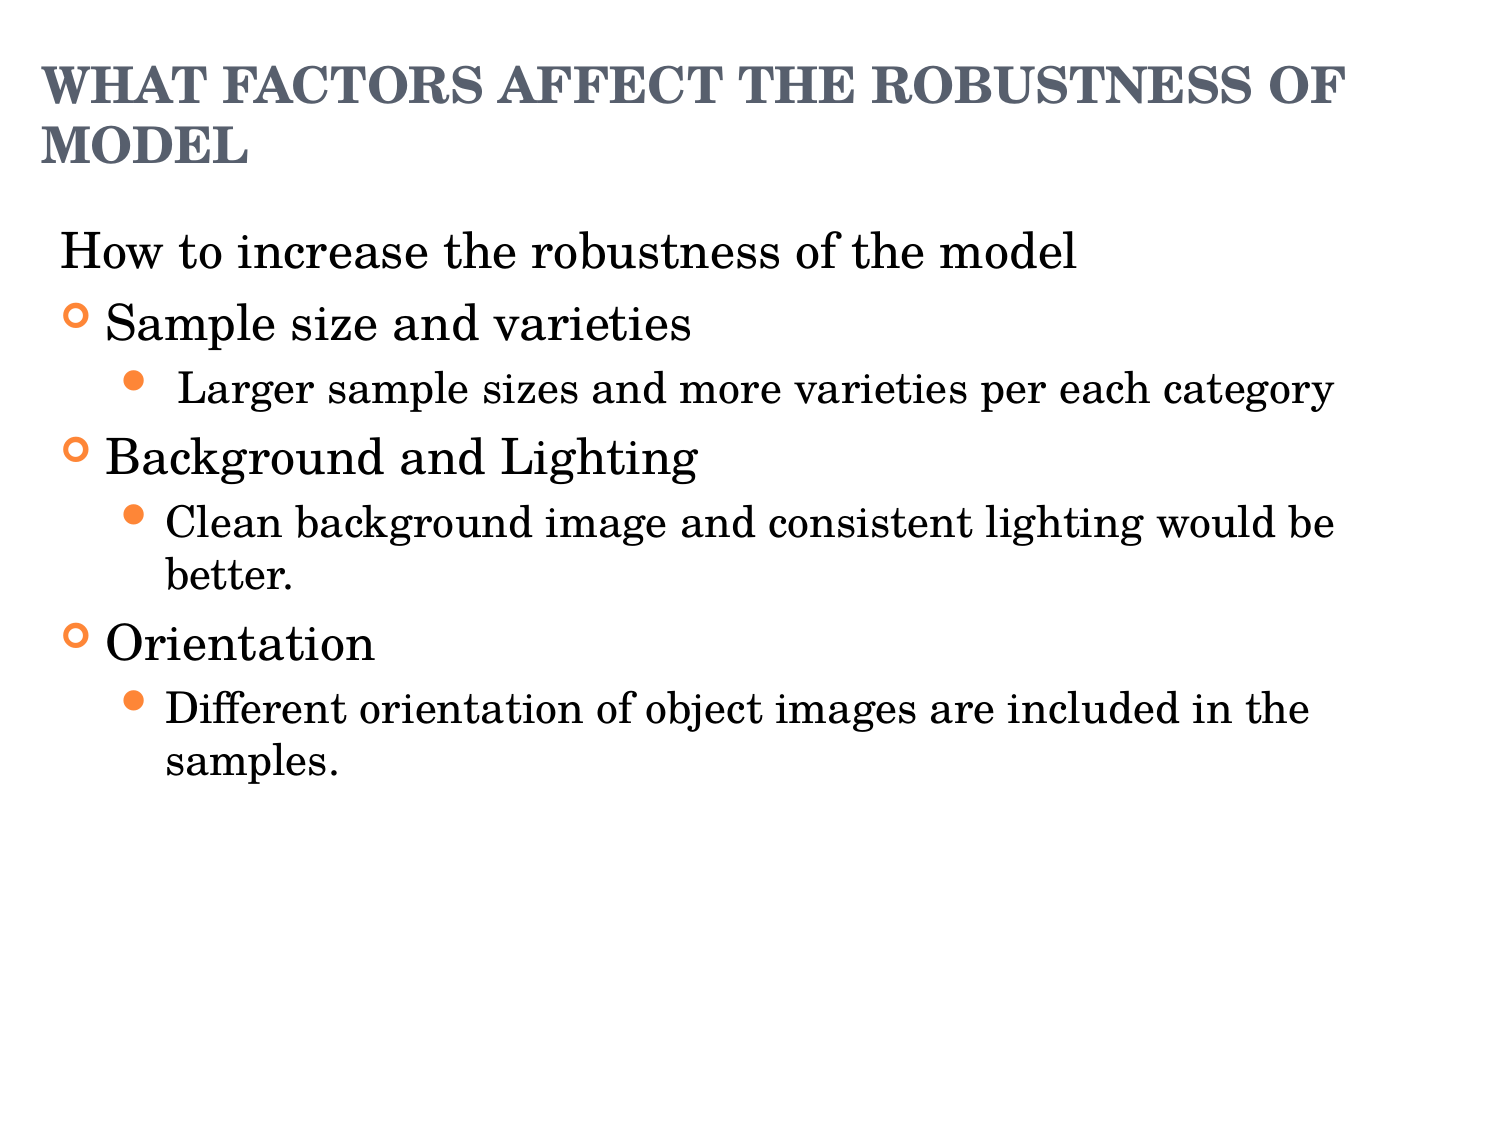

# What factors affect the robustness of model
How to increase the robustness of the model
Sample size and varieties
 Larger sample sizes and more varieties per each category
Background and Lighting
Clean background image and consistent lighting would be better.
Orientation
Different orientation of object images are included in the samples.

16